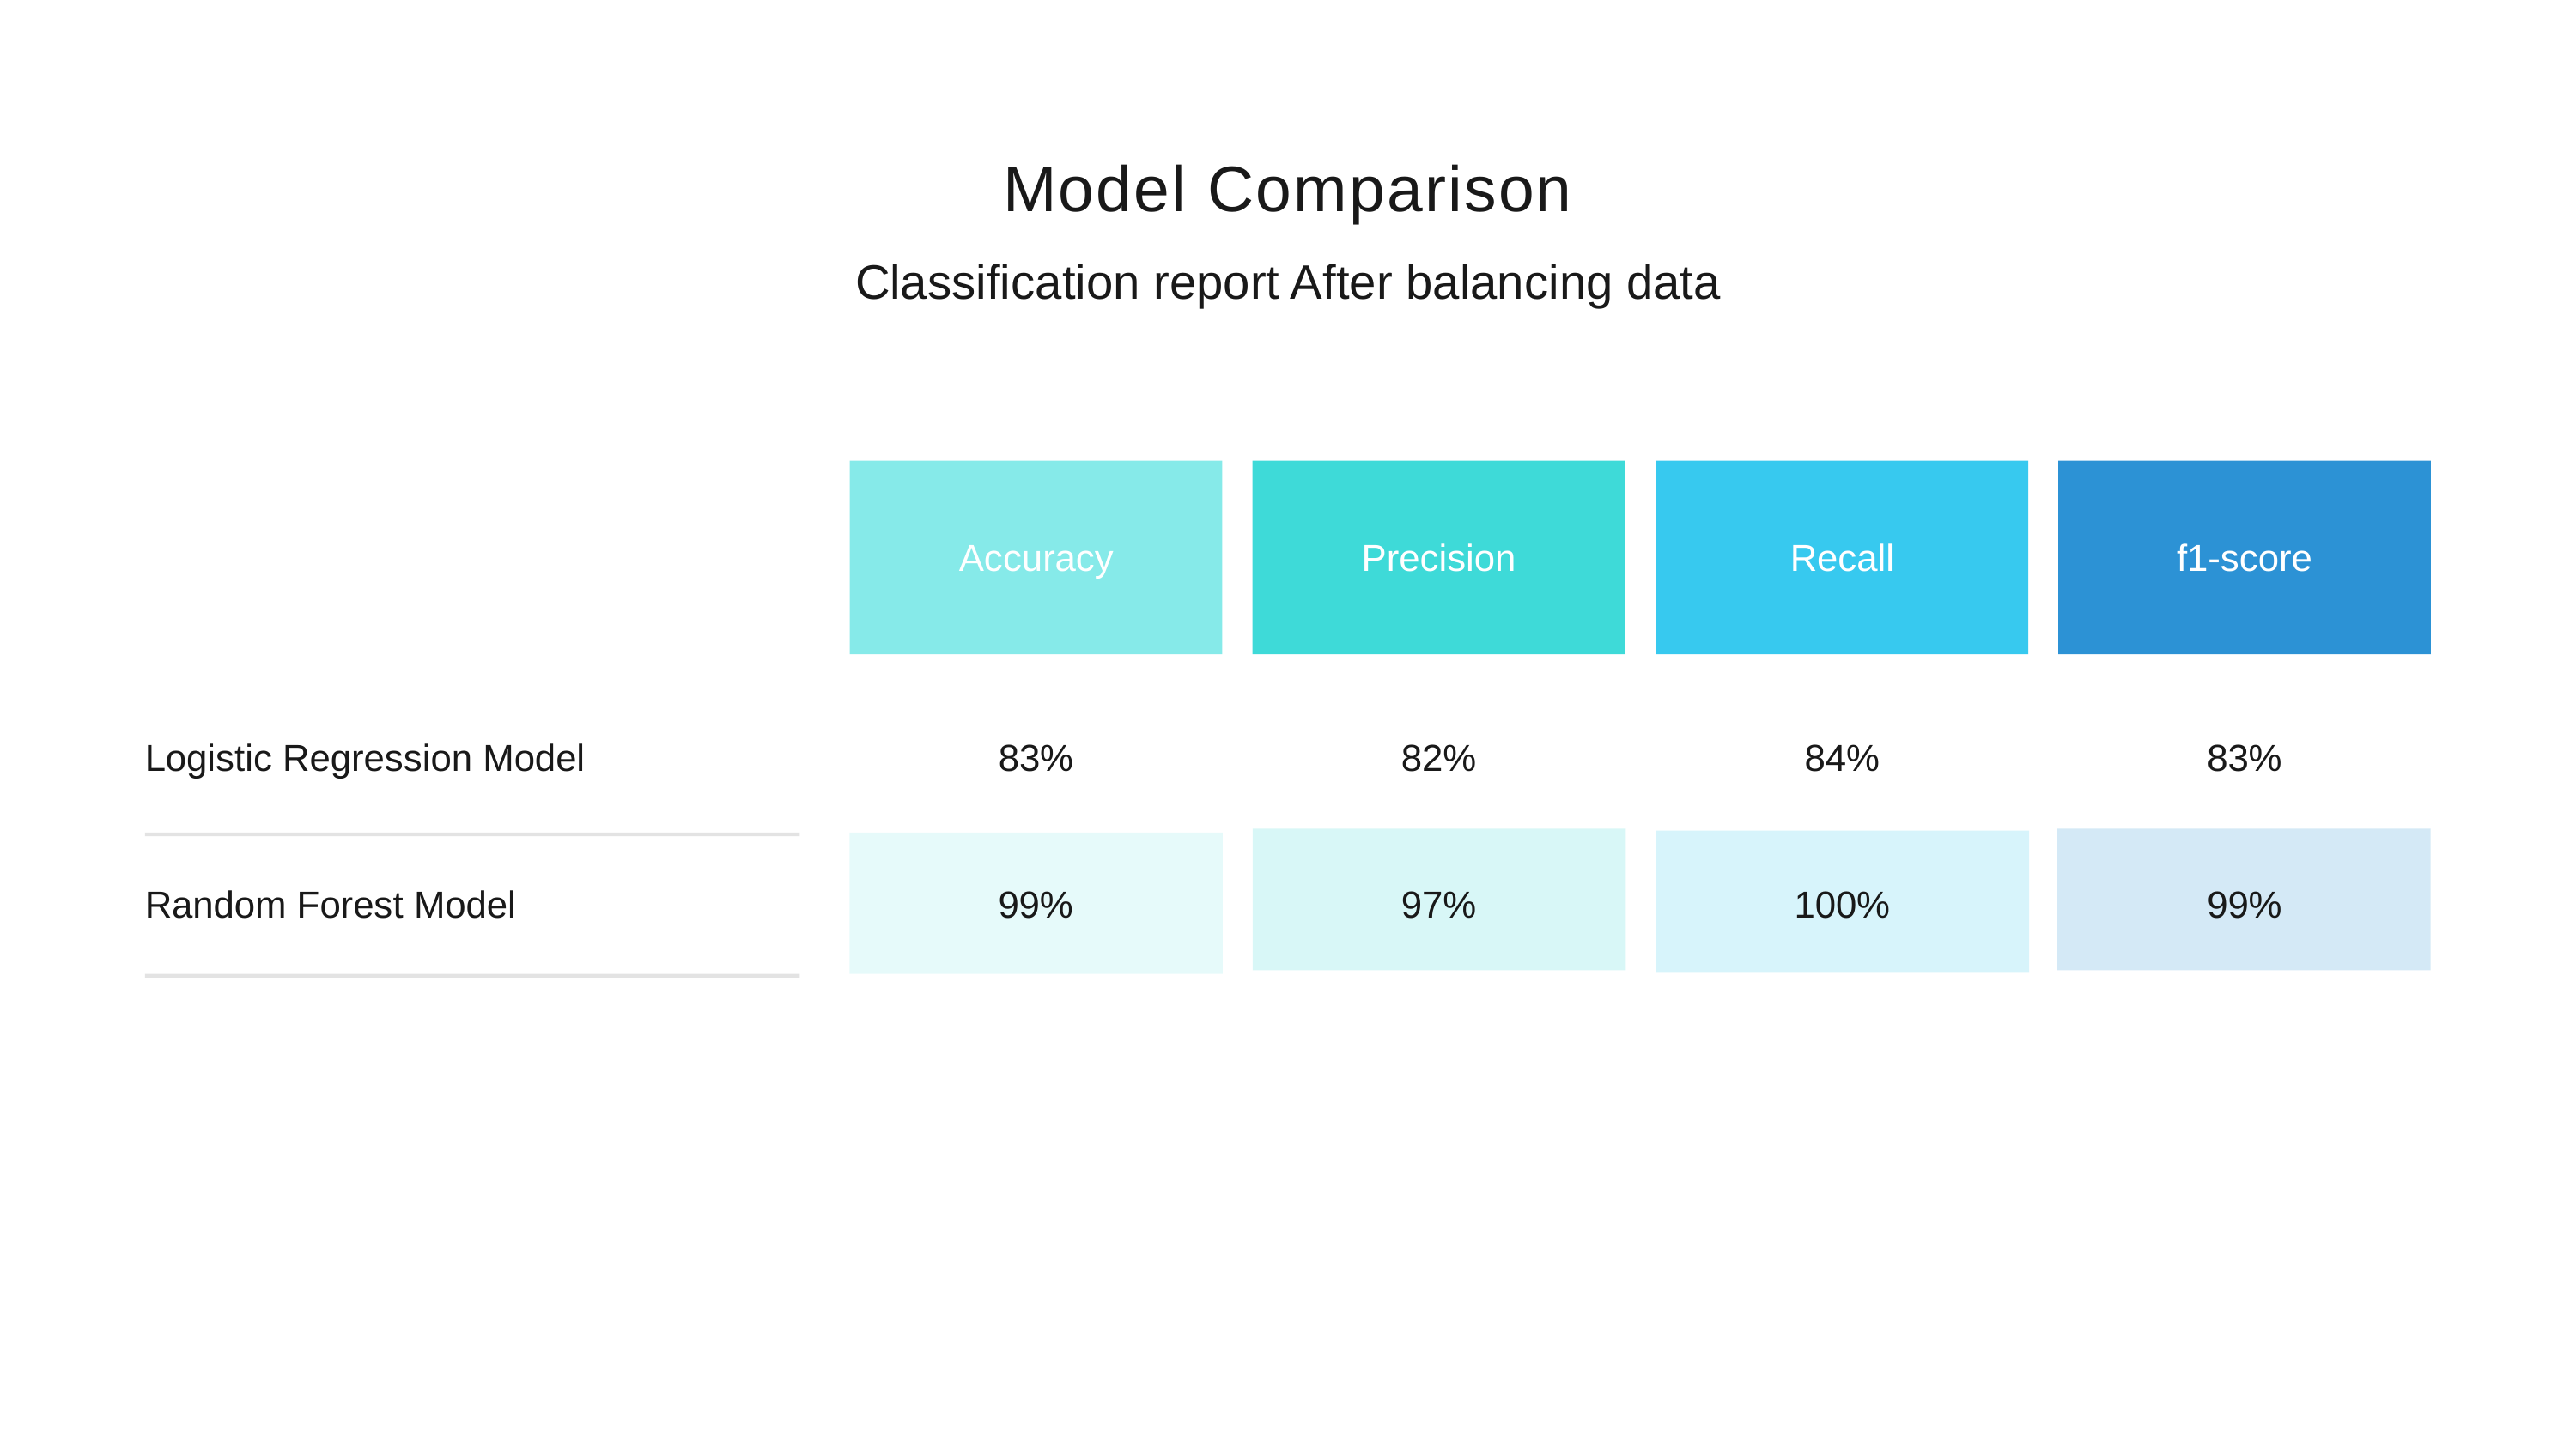

Model Comparison
Classification report After balancing data

Accuracy
Precision
Recall
f1-score
Logistic Regression Model
83%
82%
84%
83%

Random Forest Model
99%
97%
100%
99%